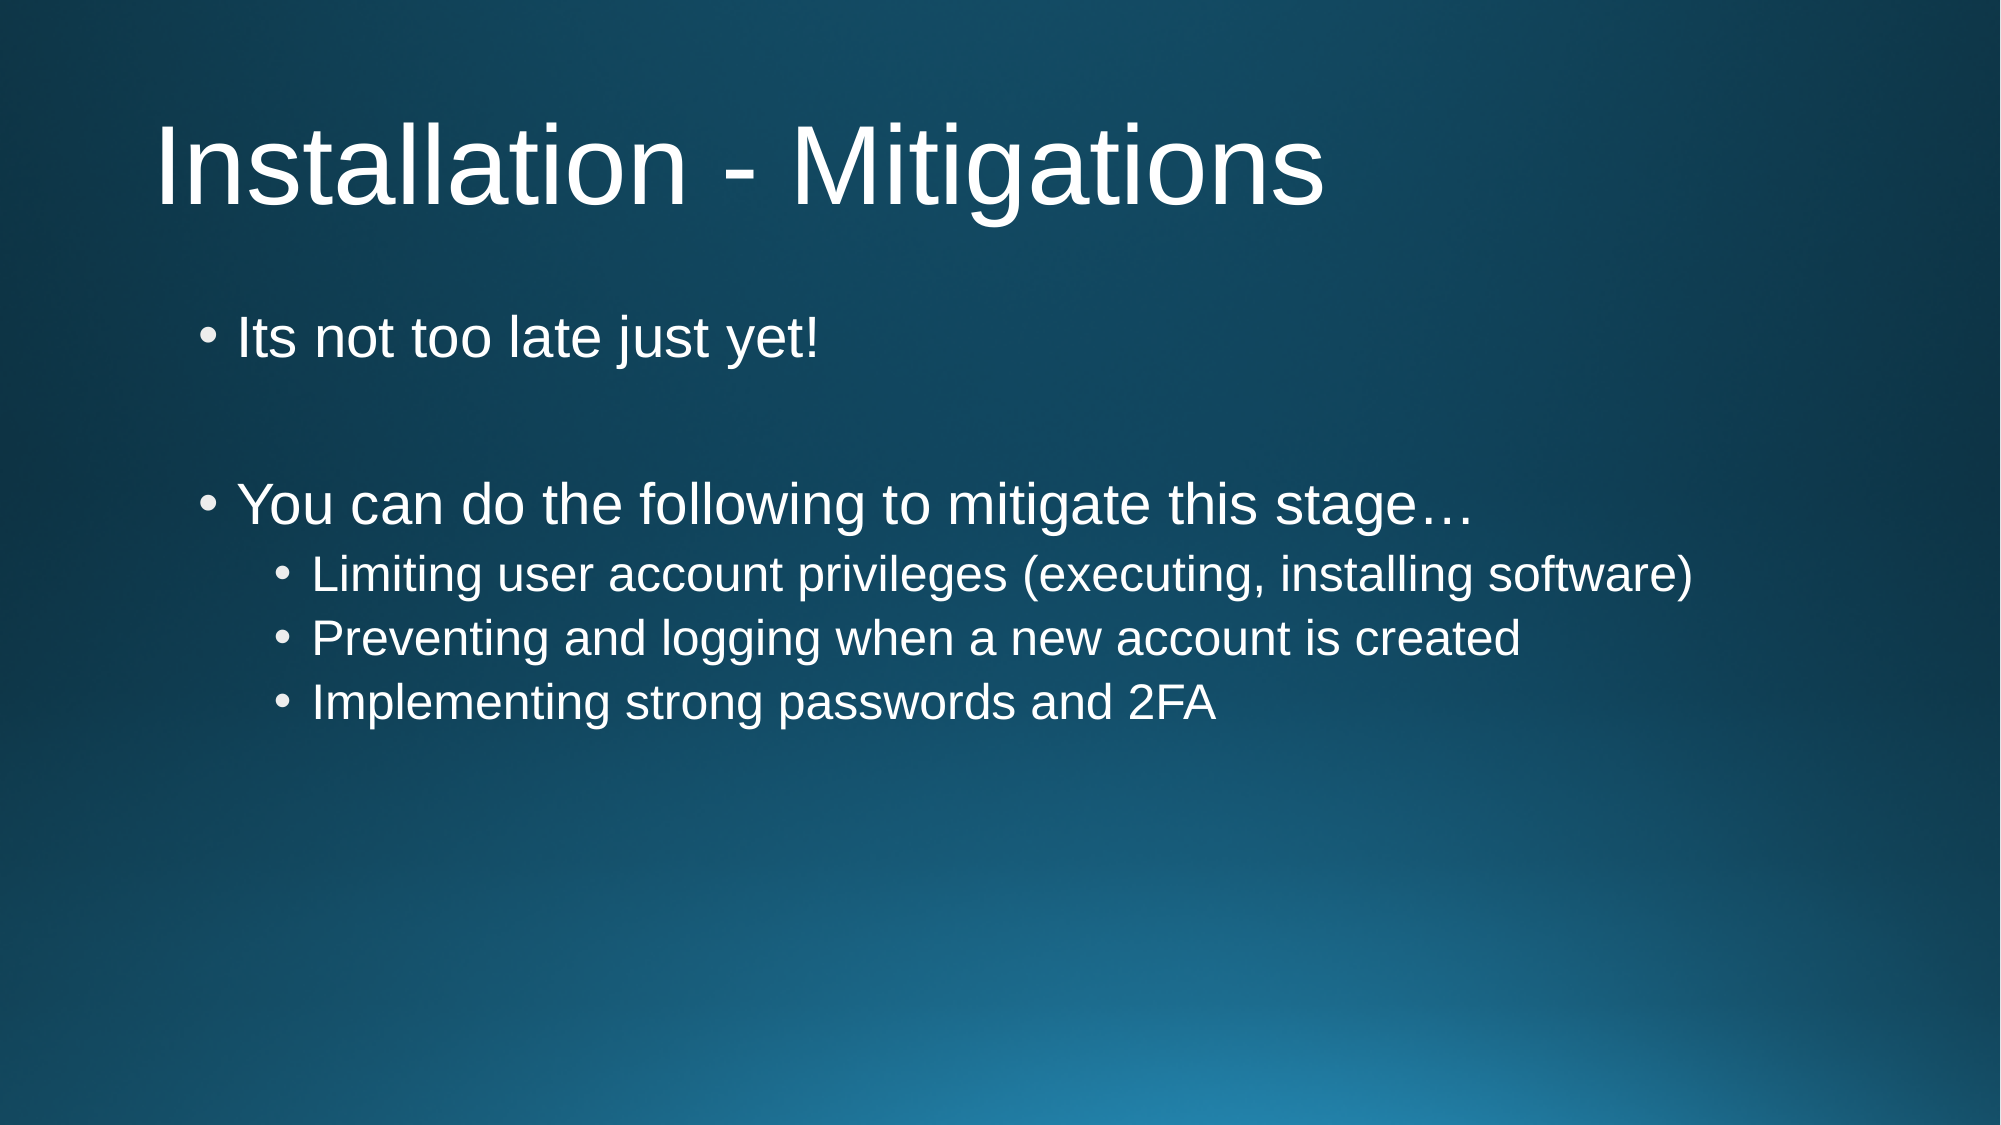

# Installation - Mitigations
Its not too late just yet!

You can do the following to mitigate this stage…
Limiting user account privileges (executing, installing software)
Preventing and logging when a new account is created
Implementing strong passwords and 2FA